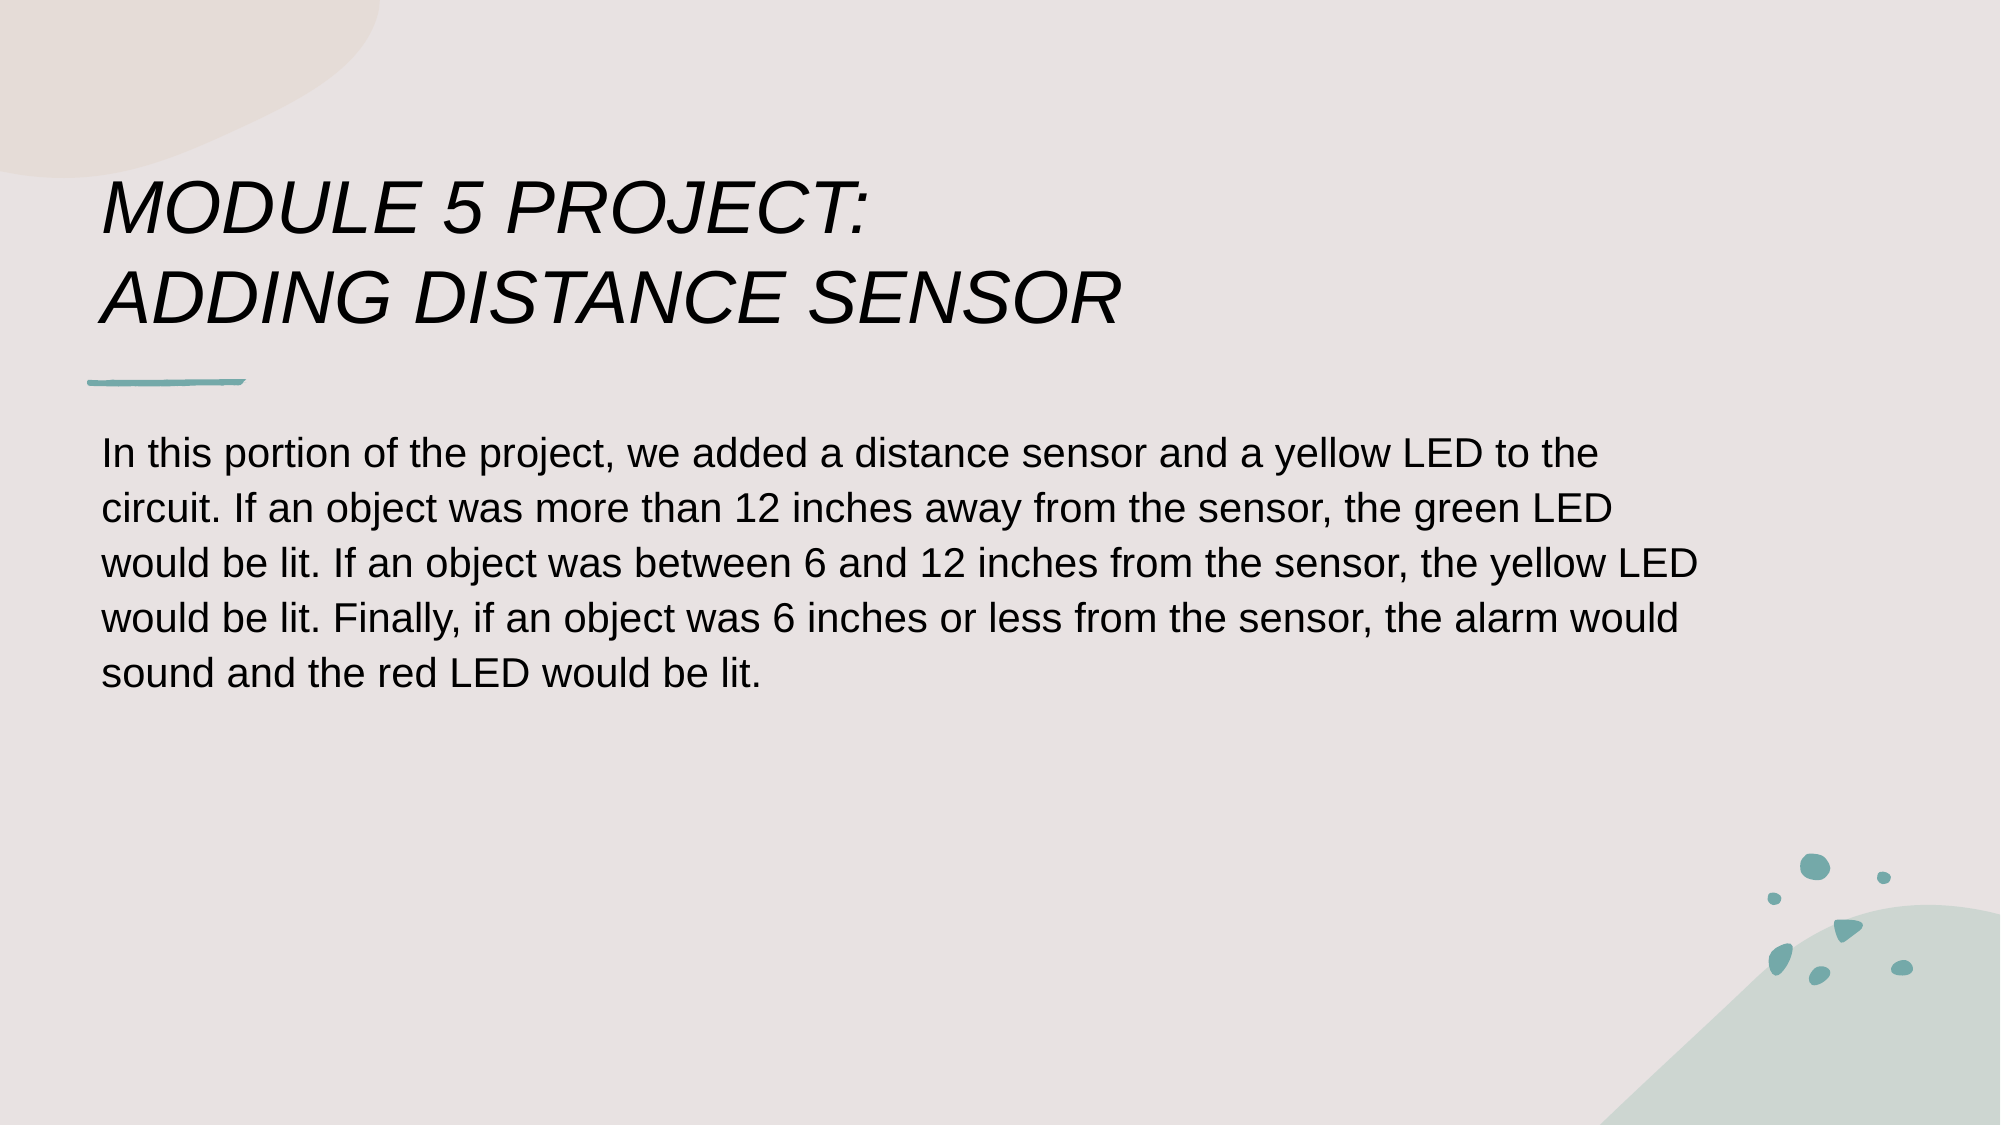

# MODULE 5 PROJECT: ADDING DISTANCE SENSOR
In this portion of the project, we added a distance sensor and a yellow LED to the circuit. If an object was more than 12 inches away from the sensor, the green LED would be lit. If an object was between 6 and 12 inches from the sensor, the yellow LED would be lit. Finally, if an object was 6 inches or less from the sensor, the alarm would sound and the red LED would be lit.